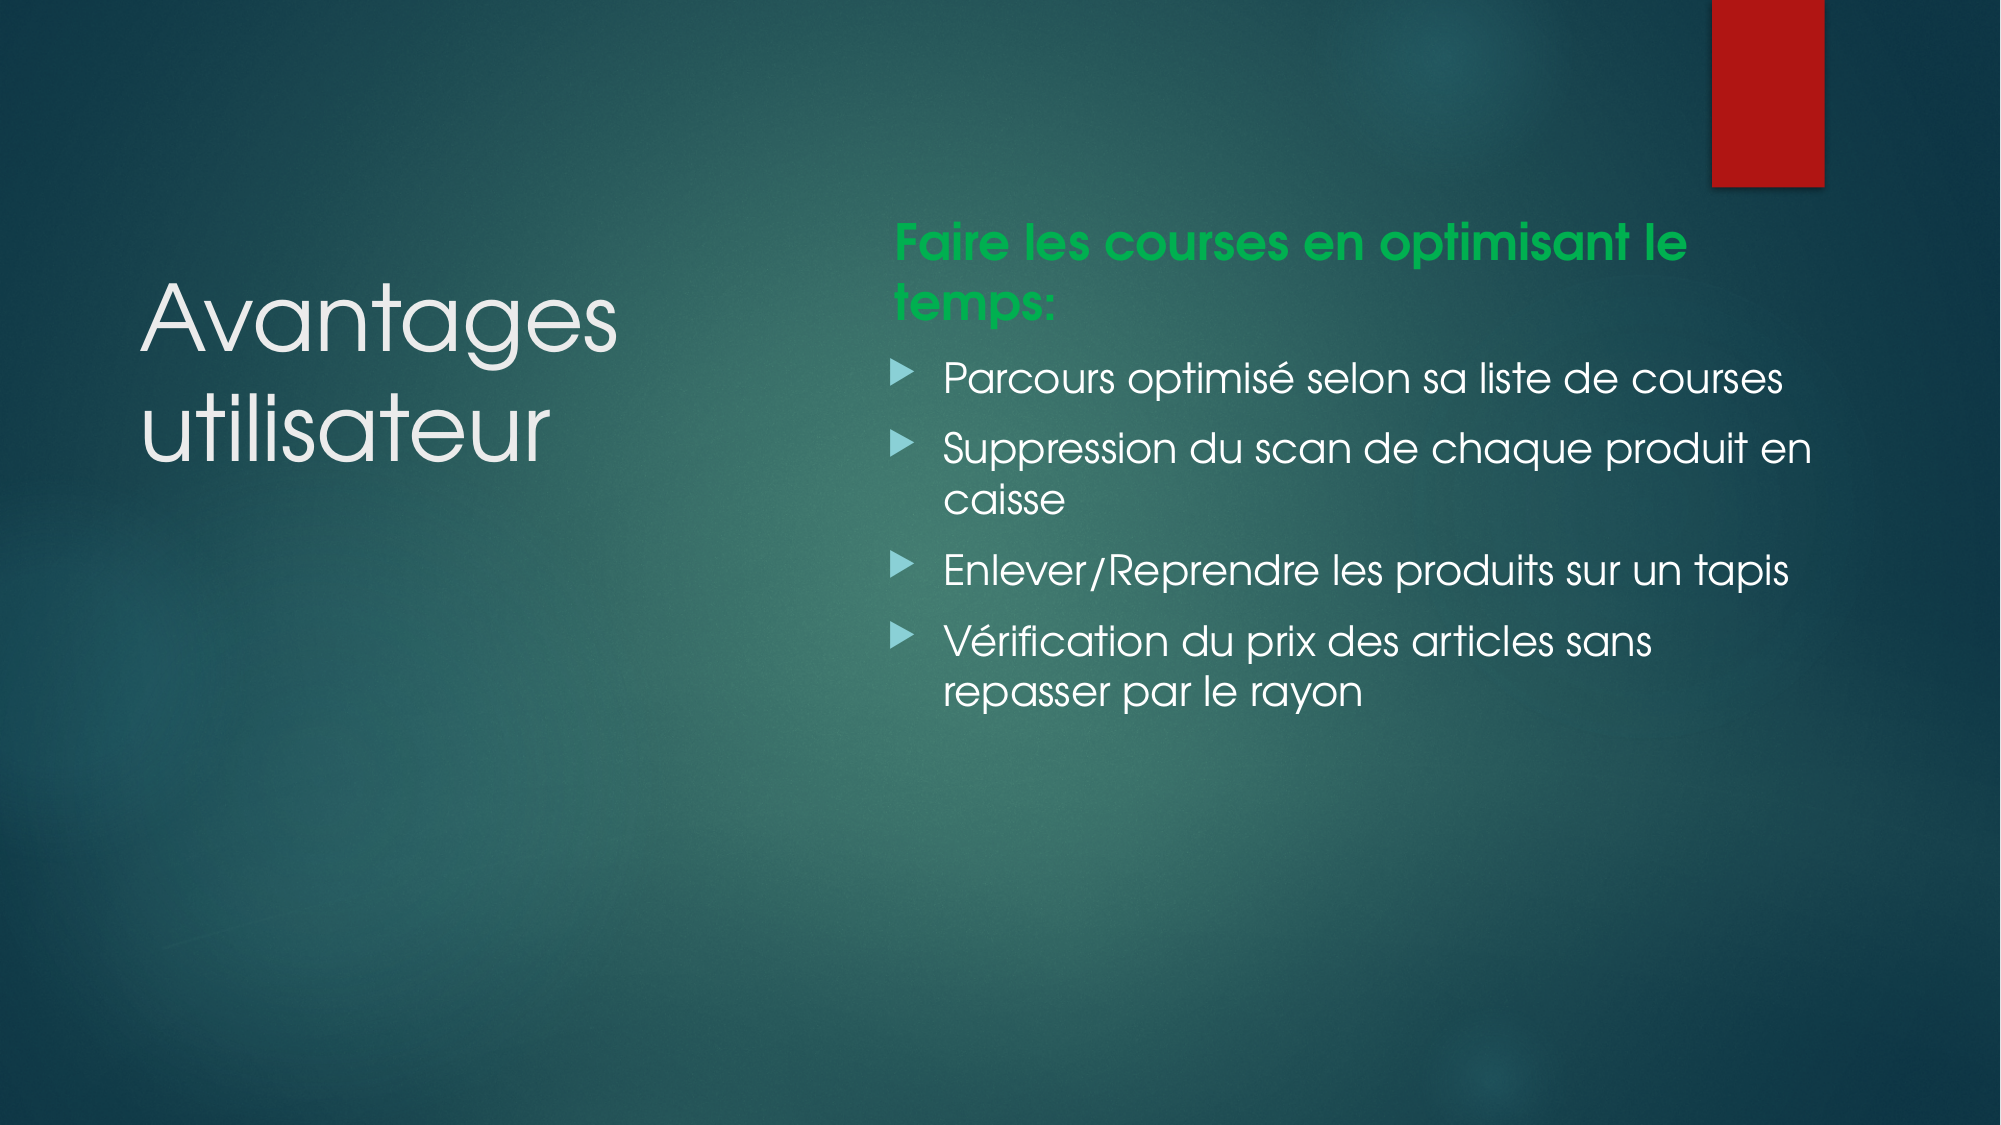

Faire les courses en optimisant le temps:
Parcours optimisé selon sa liste de courses
Suppression du scan de chaque produit en caisse
Enlever/Reprendre les produits sur un tapis
Vérification du prix des articles sans repasser par le rayon

# Avantages utilisateur